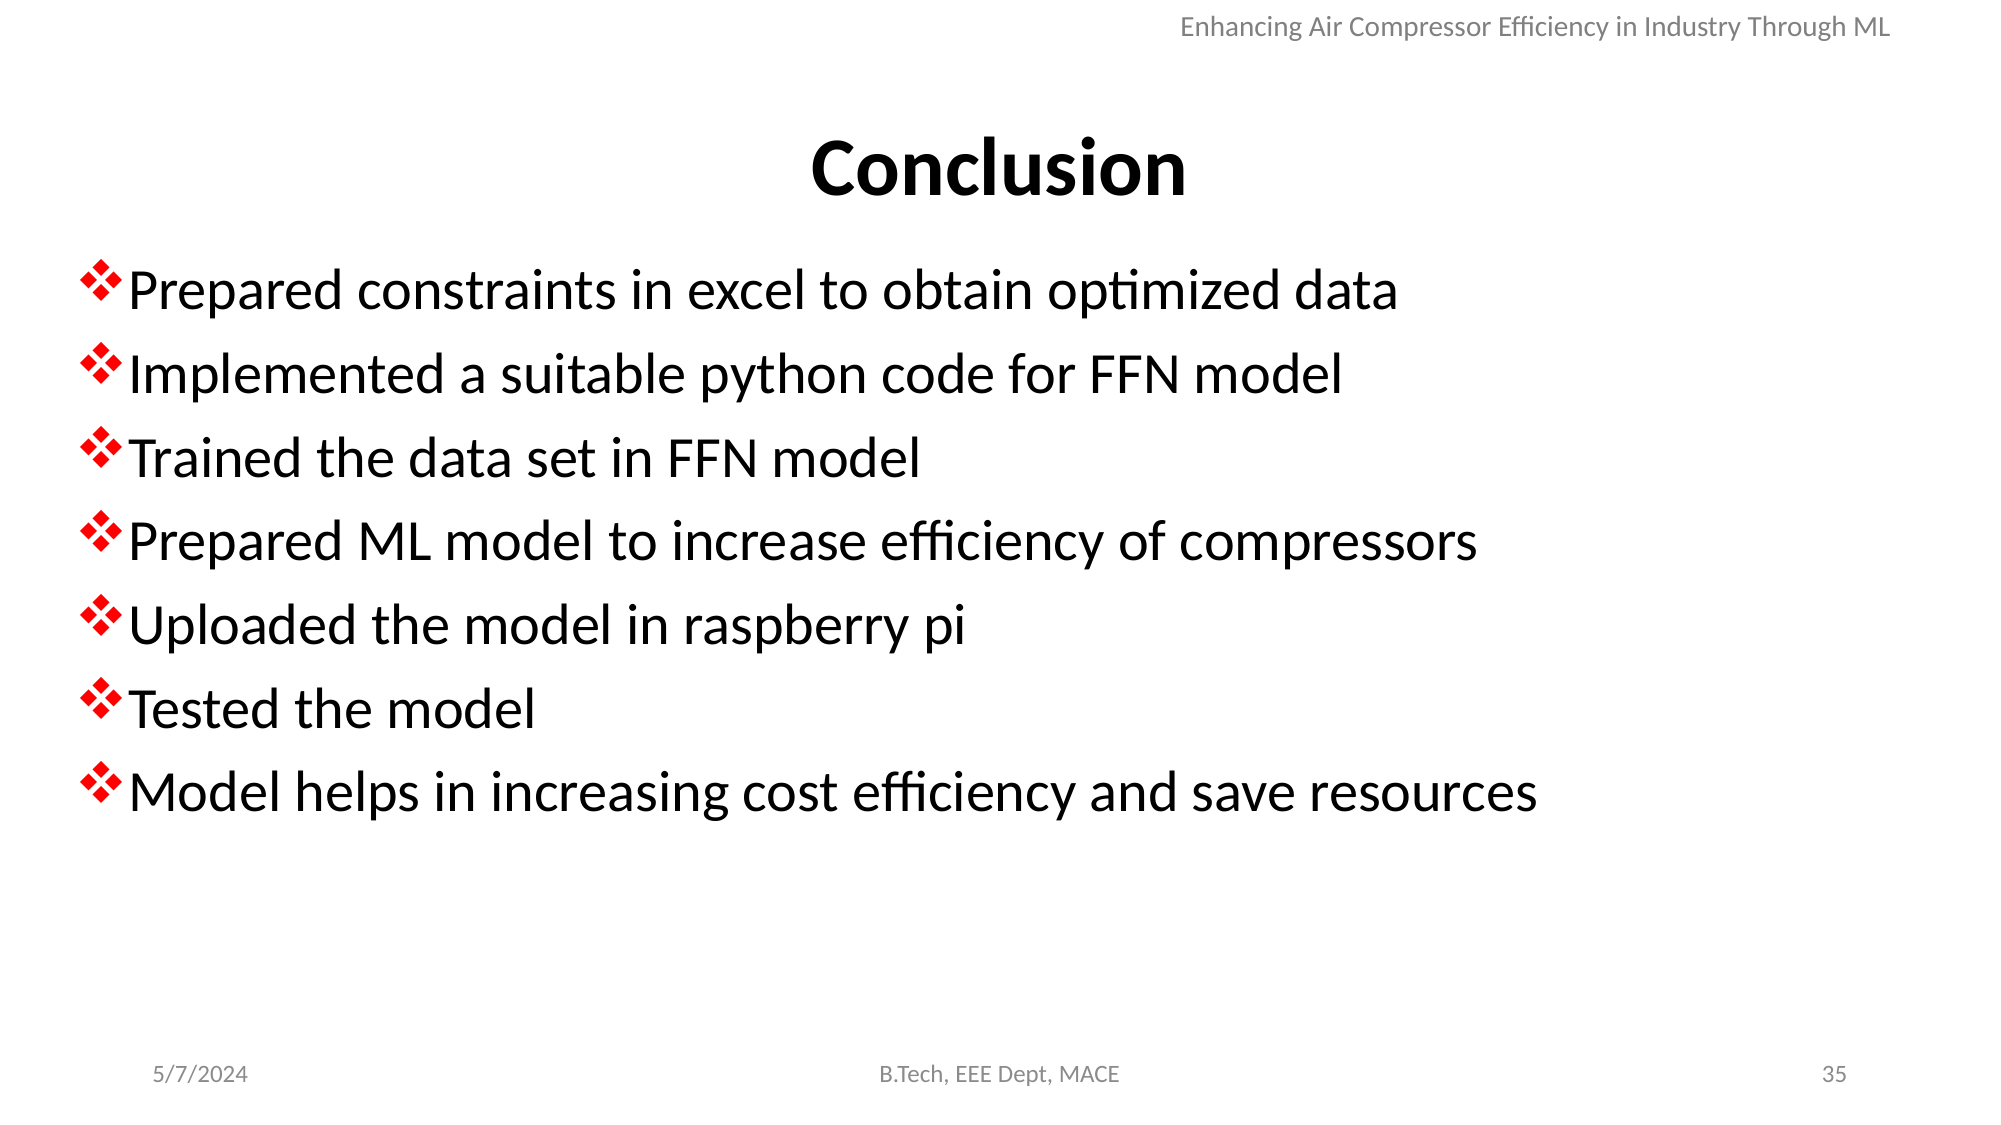

Enhancing Air Compressor Efficiency in Industry Through ML
# Conclusion
Prepared constraints in excel to obtain optimized data
Implemented a suitable python code for FFN model
Trained the data set in FFN model
Prepared ML model to increase efficiency of compressors
Uploaded the model in raspberry pi
Tested the model
Model helps in increasing cost efficiency and save resources

5/7/2024
B.Tech, EEE Dept, MACE
35